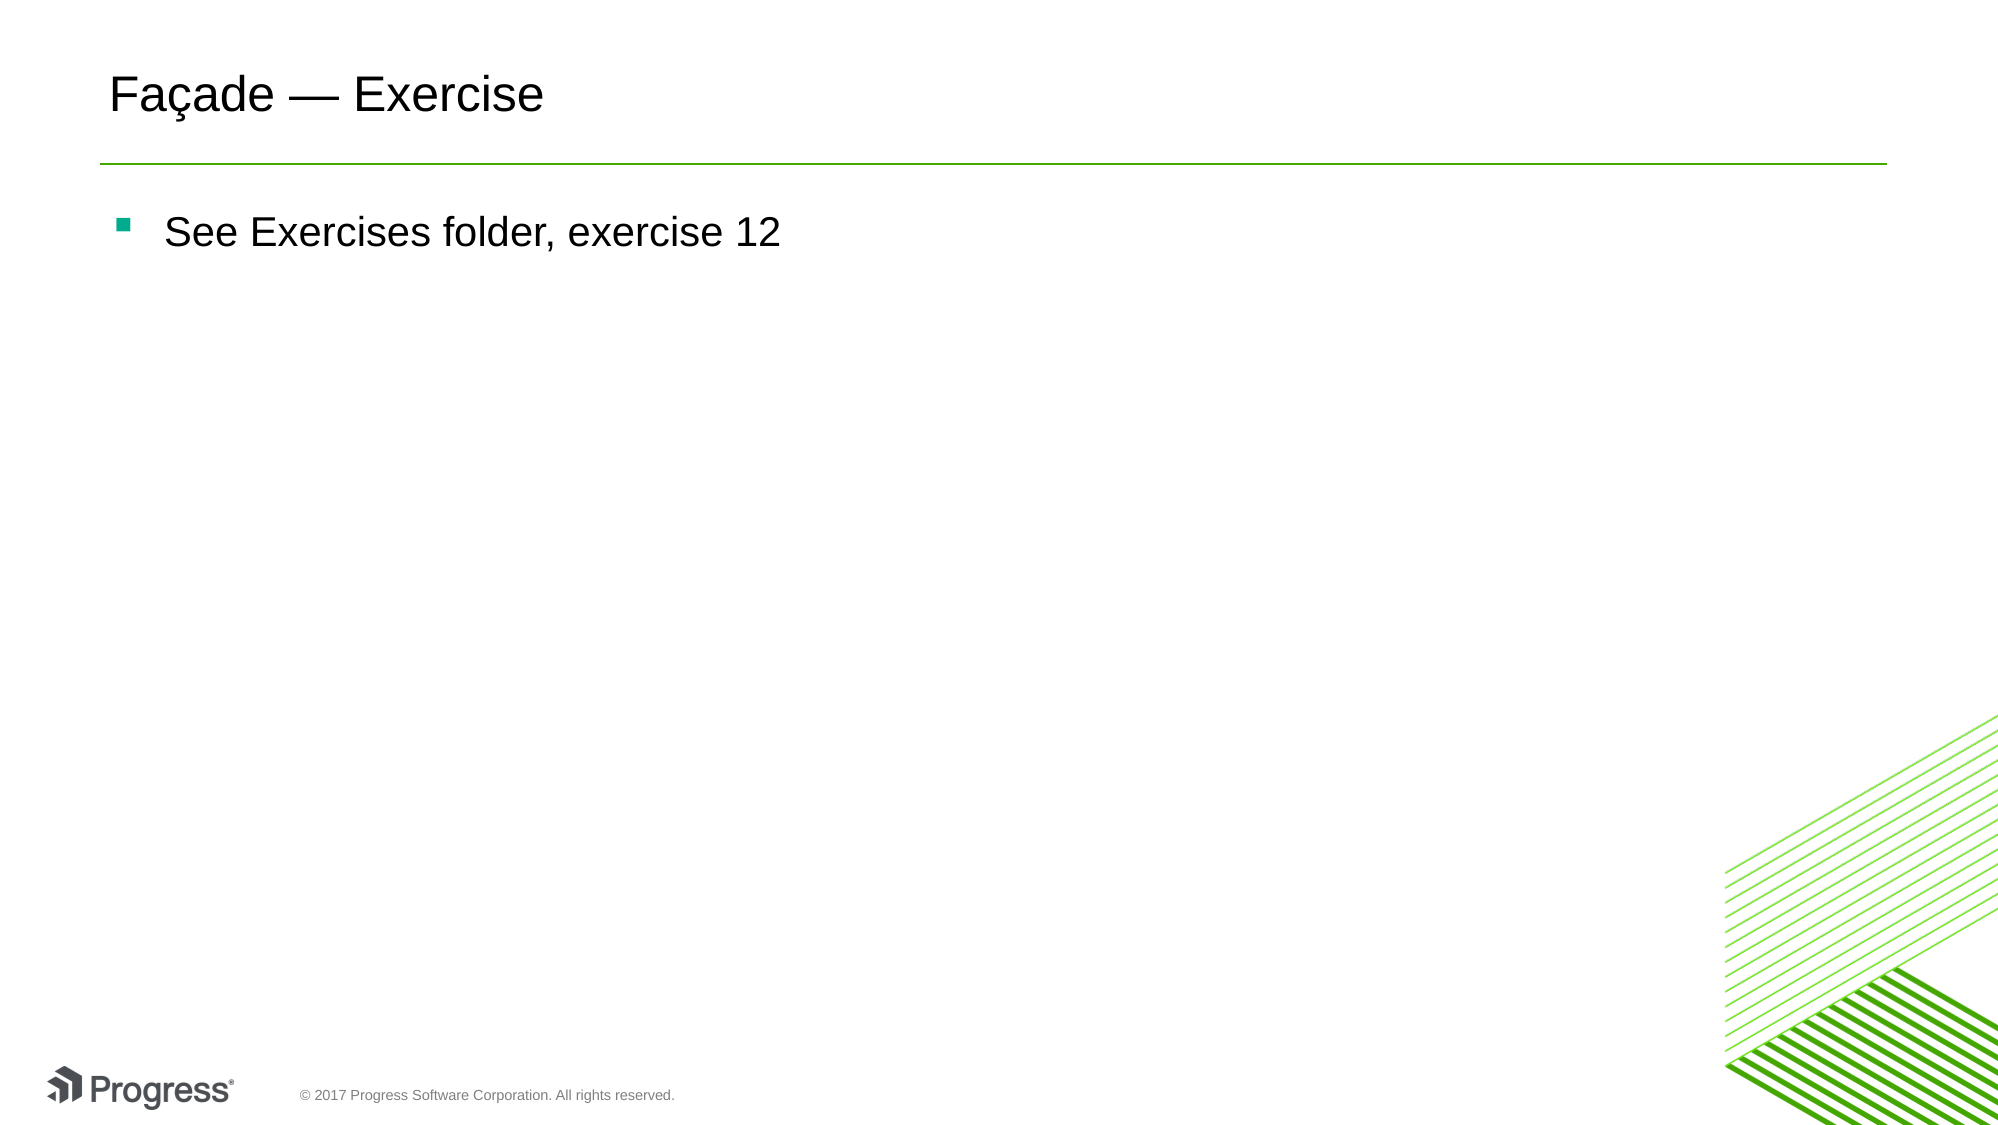

# Façade — Exercise
See Exercises folder, exercise 12
42